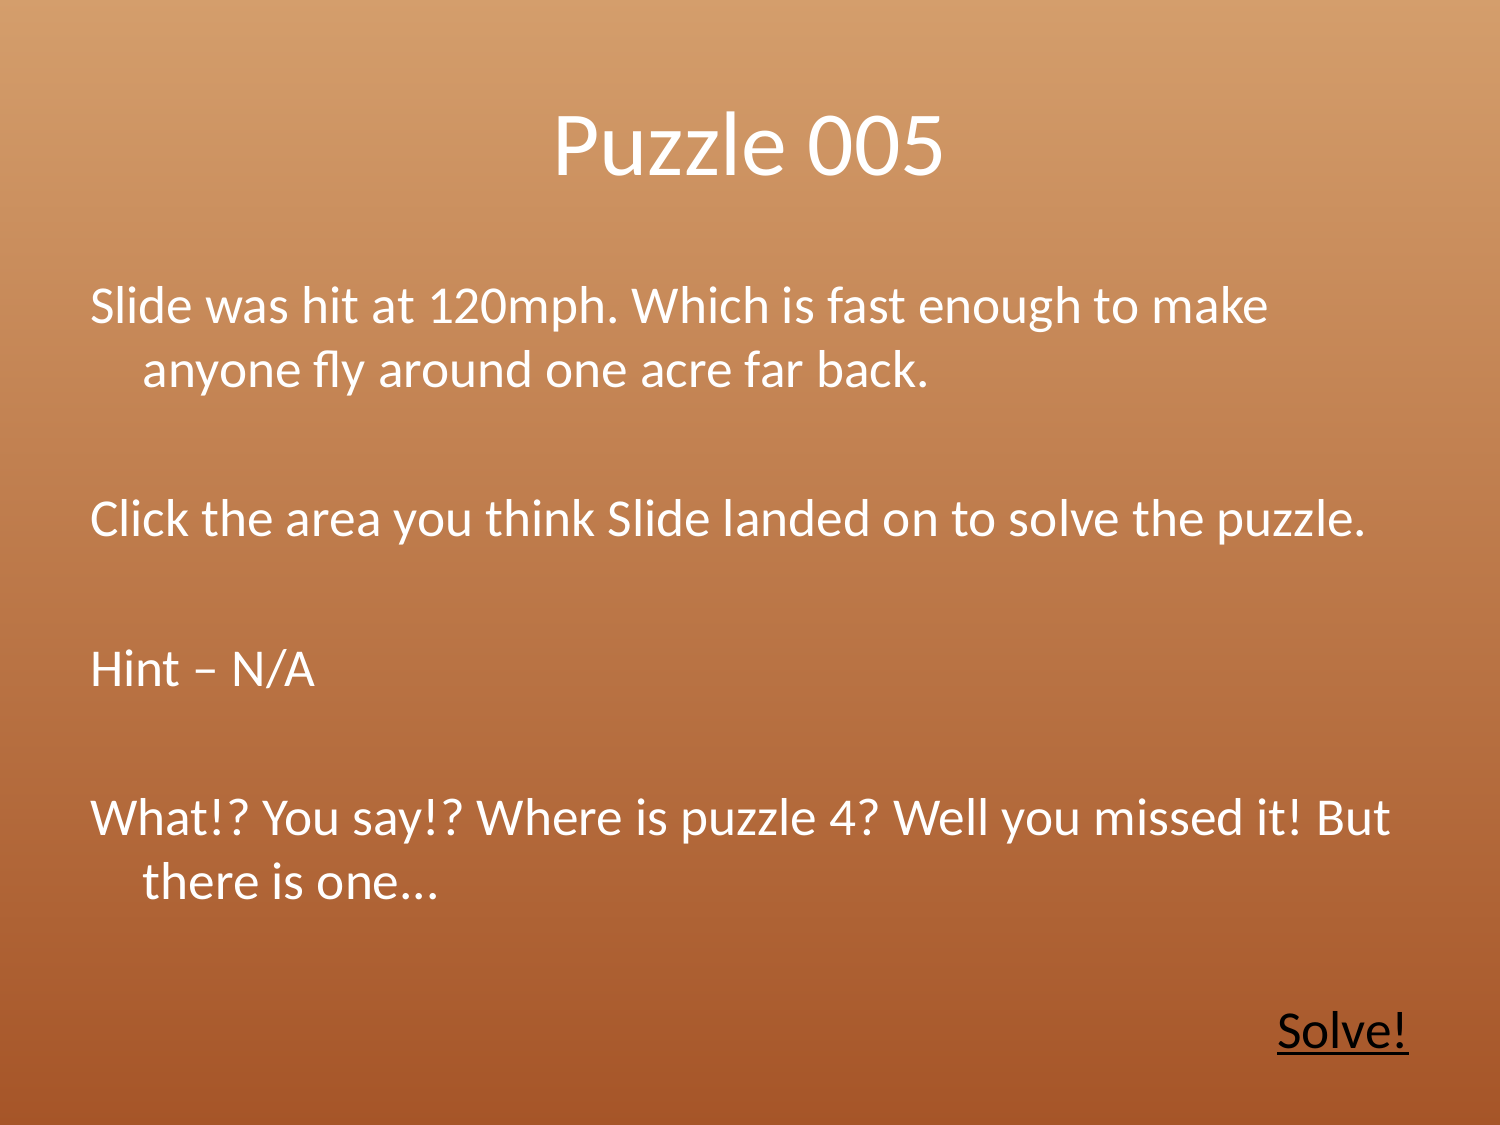

# Puzzle 005
Slide was hit at 120mph. Which is fast enough to make anyone fly around one acre far back.

Click the area you think Slide landed on to solve the puzzle.

Hint – N/A

What!? You say!? Where is puzzle 4? Well you missed it! But there is one...

Solve!